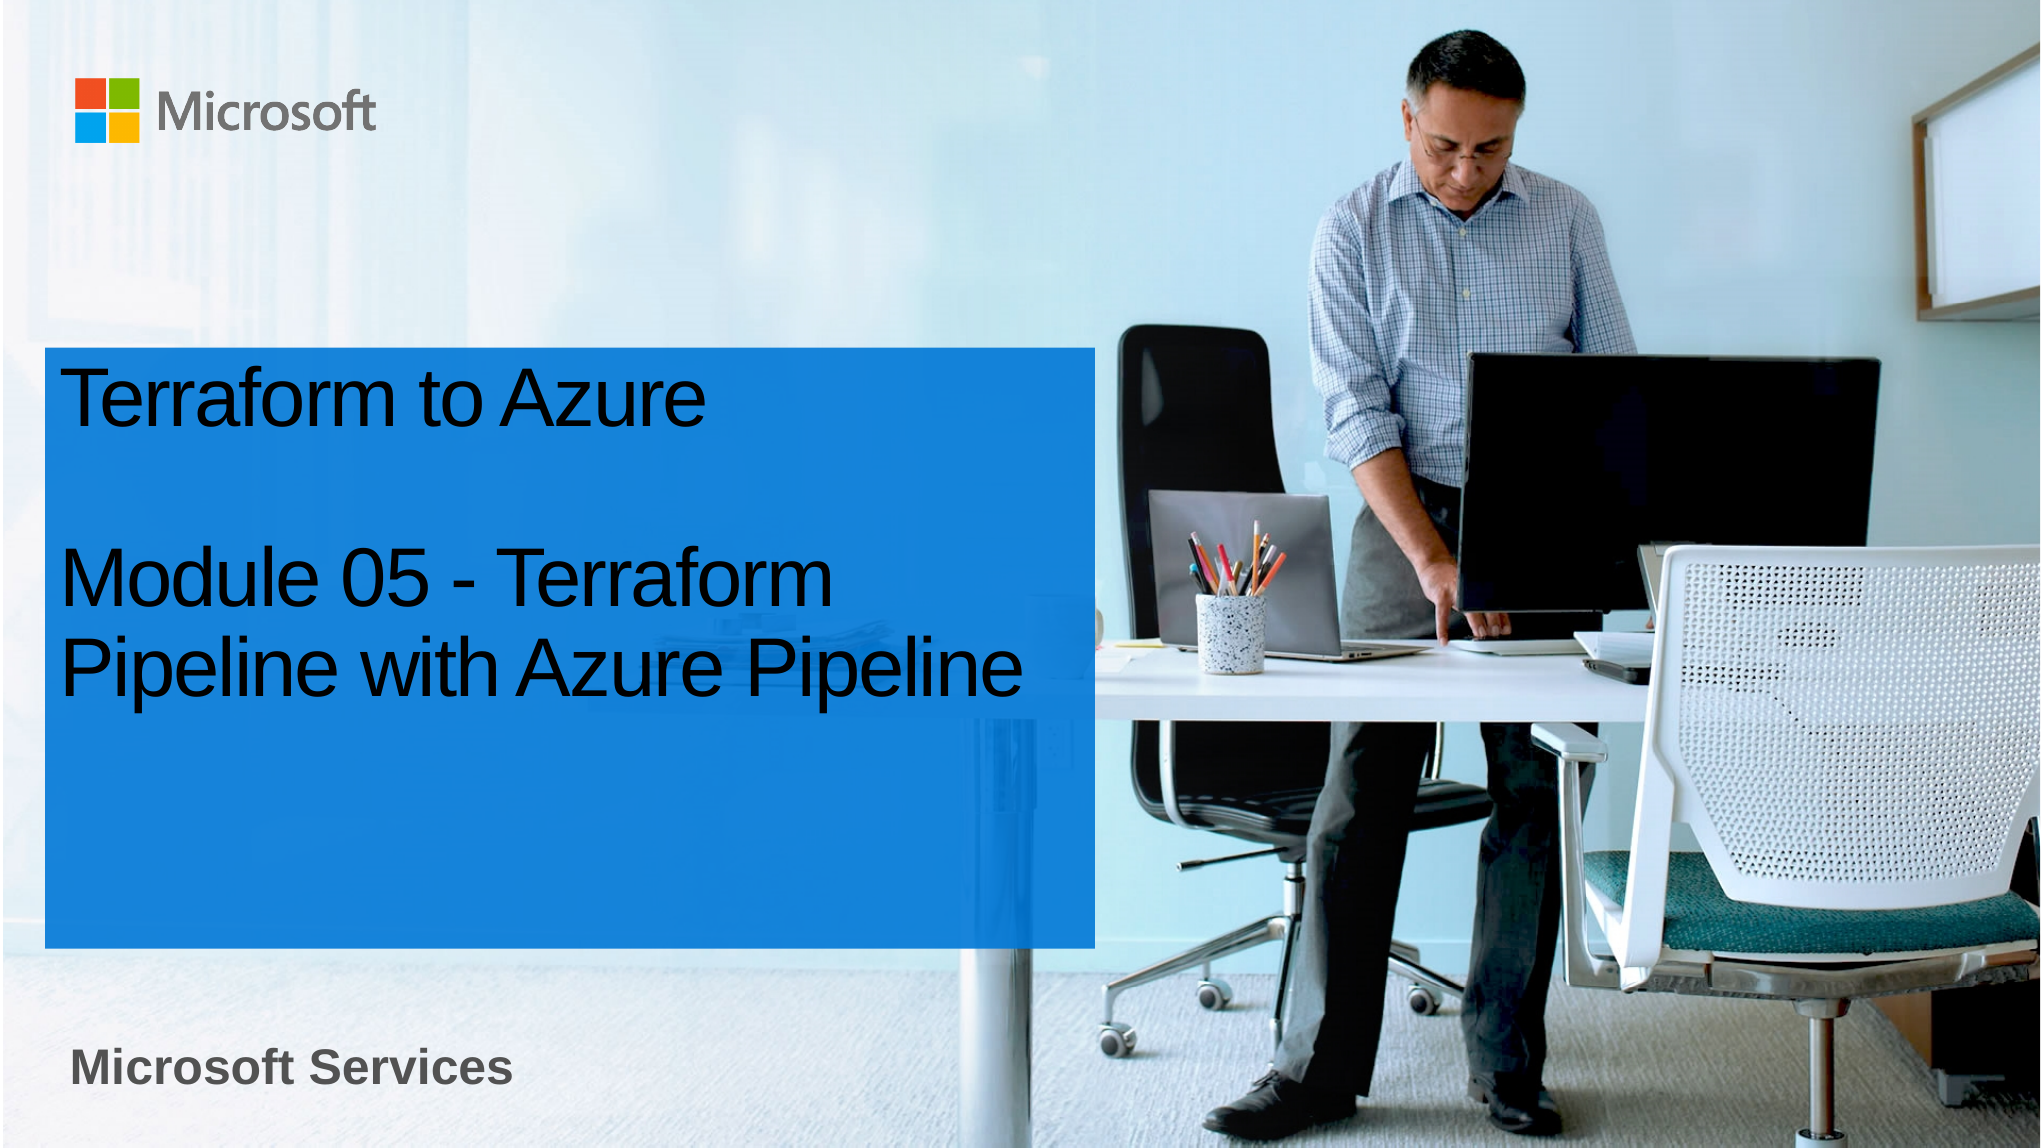

# Terraform to Azure Module 05 - Terraform Pipeline with Azure Pipeline